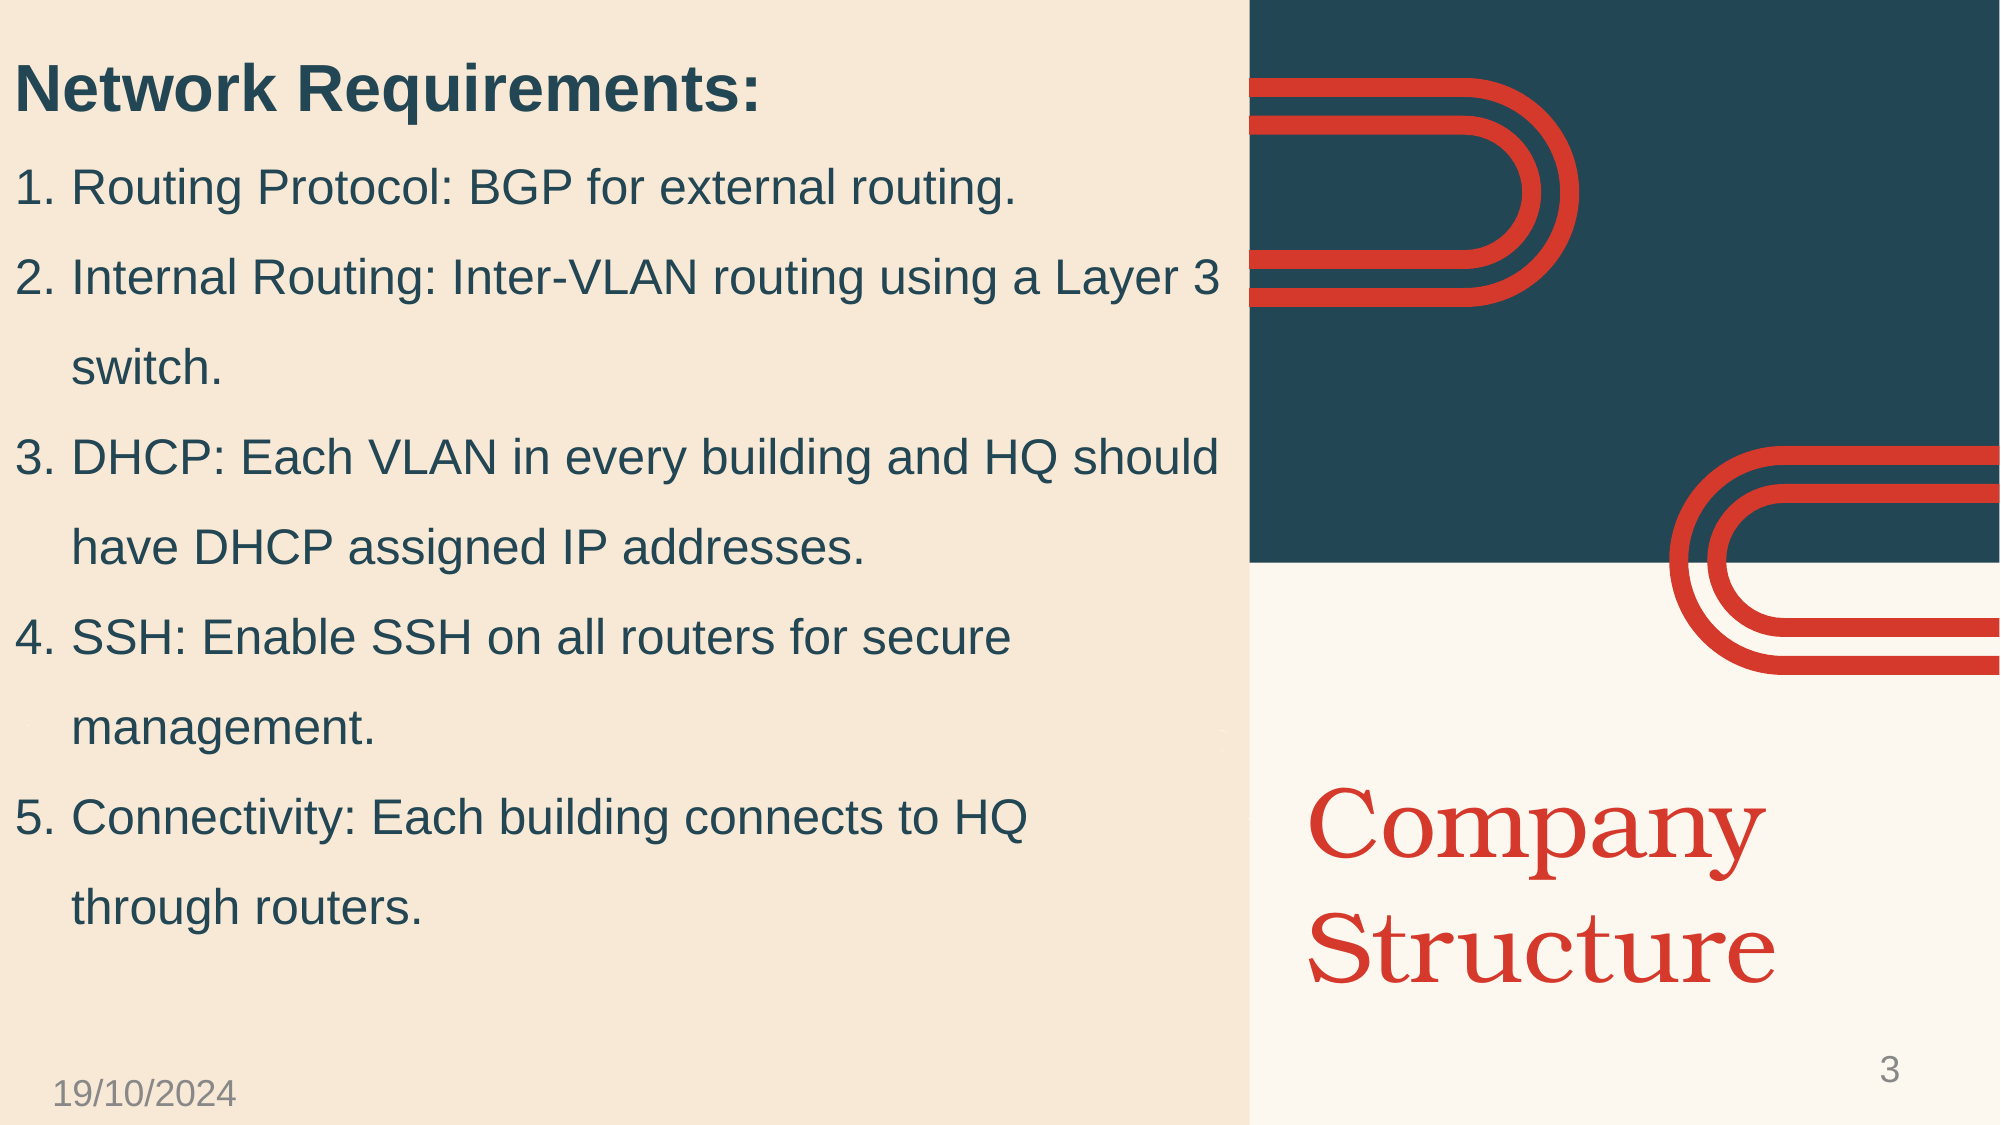

Network Requirements:
Routing Protocol: BGP for external routing.
Internal Routing: Inter-VLAN routing using a Layer 3 switch.
DHCP: Each VLAN in every building and HQ should have DHCP assigned IP addresses.
SSH: Enable SSH on all routers for secure management.
Connectivity: Each building connects to HQ through routers.

Company
Structure

3
19/10/2024